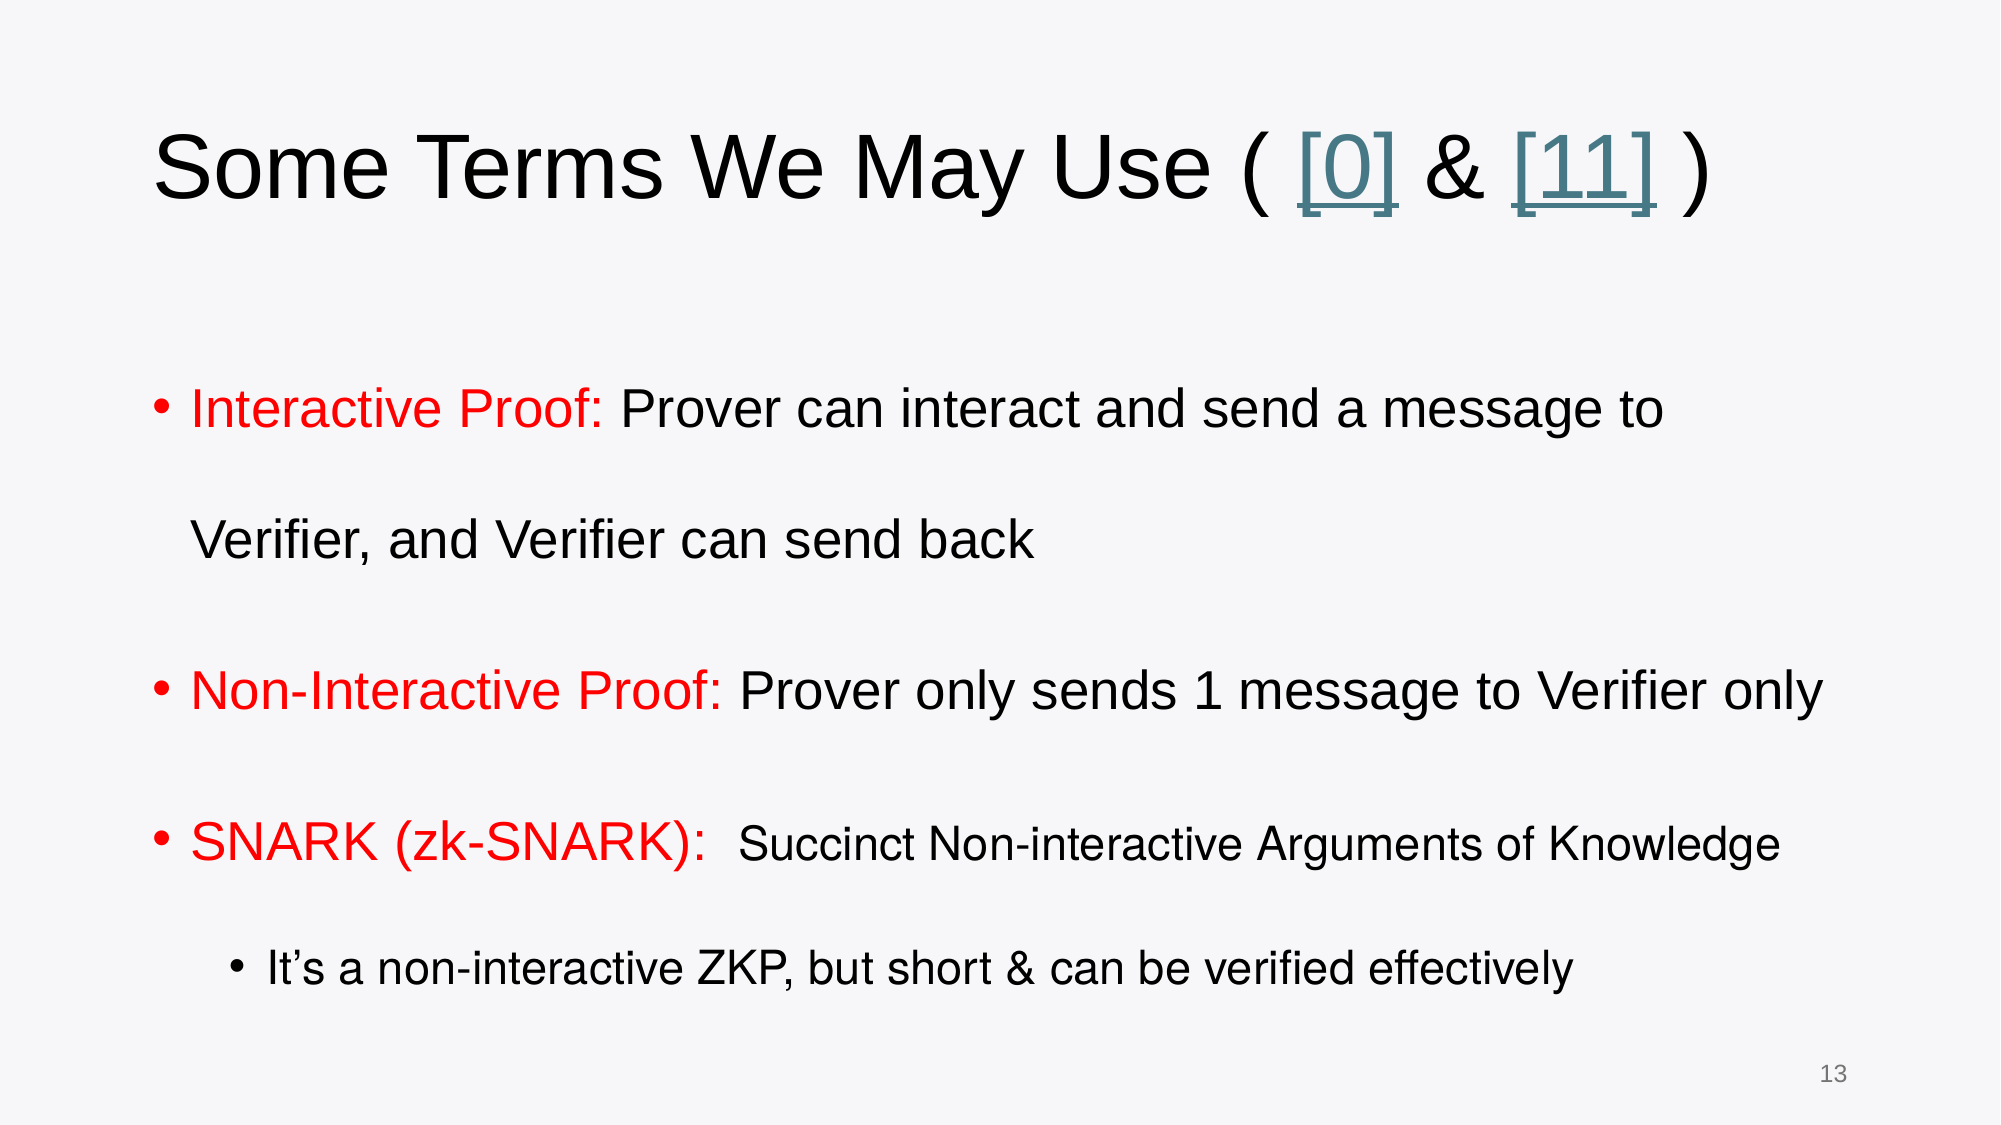

# Some Terms We May Use ( [0] & [11] )
Interactive Proof: Prover can interact and send a message to Verifier, and Verifier can send back
Non-Interactive Proof: Prover only sends 1 message to Verifier only
SNARK (zk-SNARK):  Succinct Non-interactive Arguments of Knowledge
It’s a non-interactive ZKP, but short & can be verified effectively
13